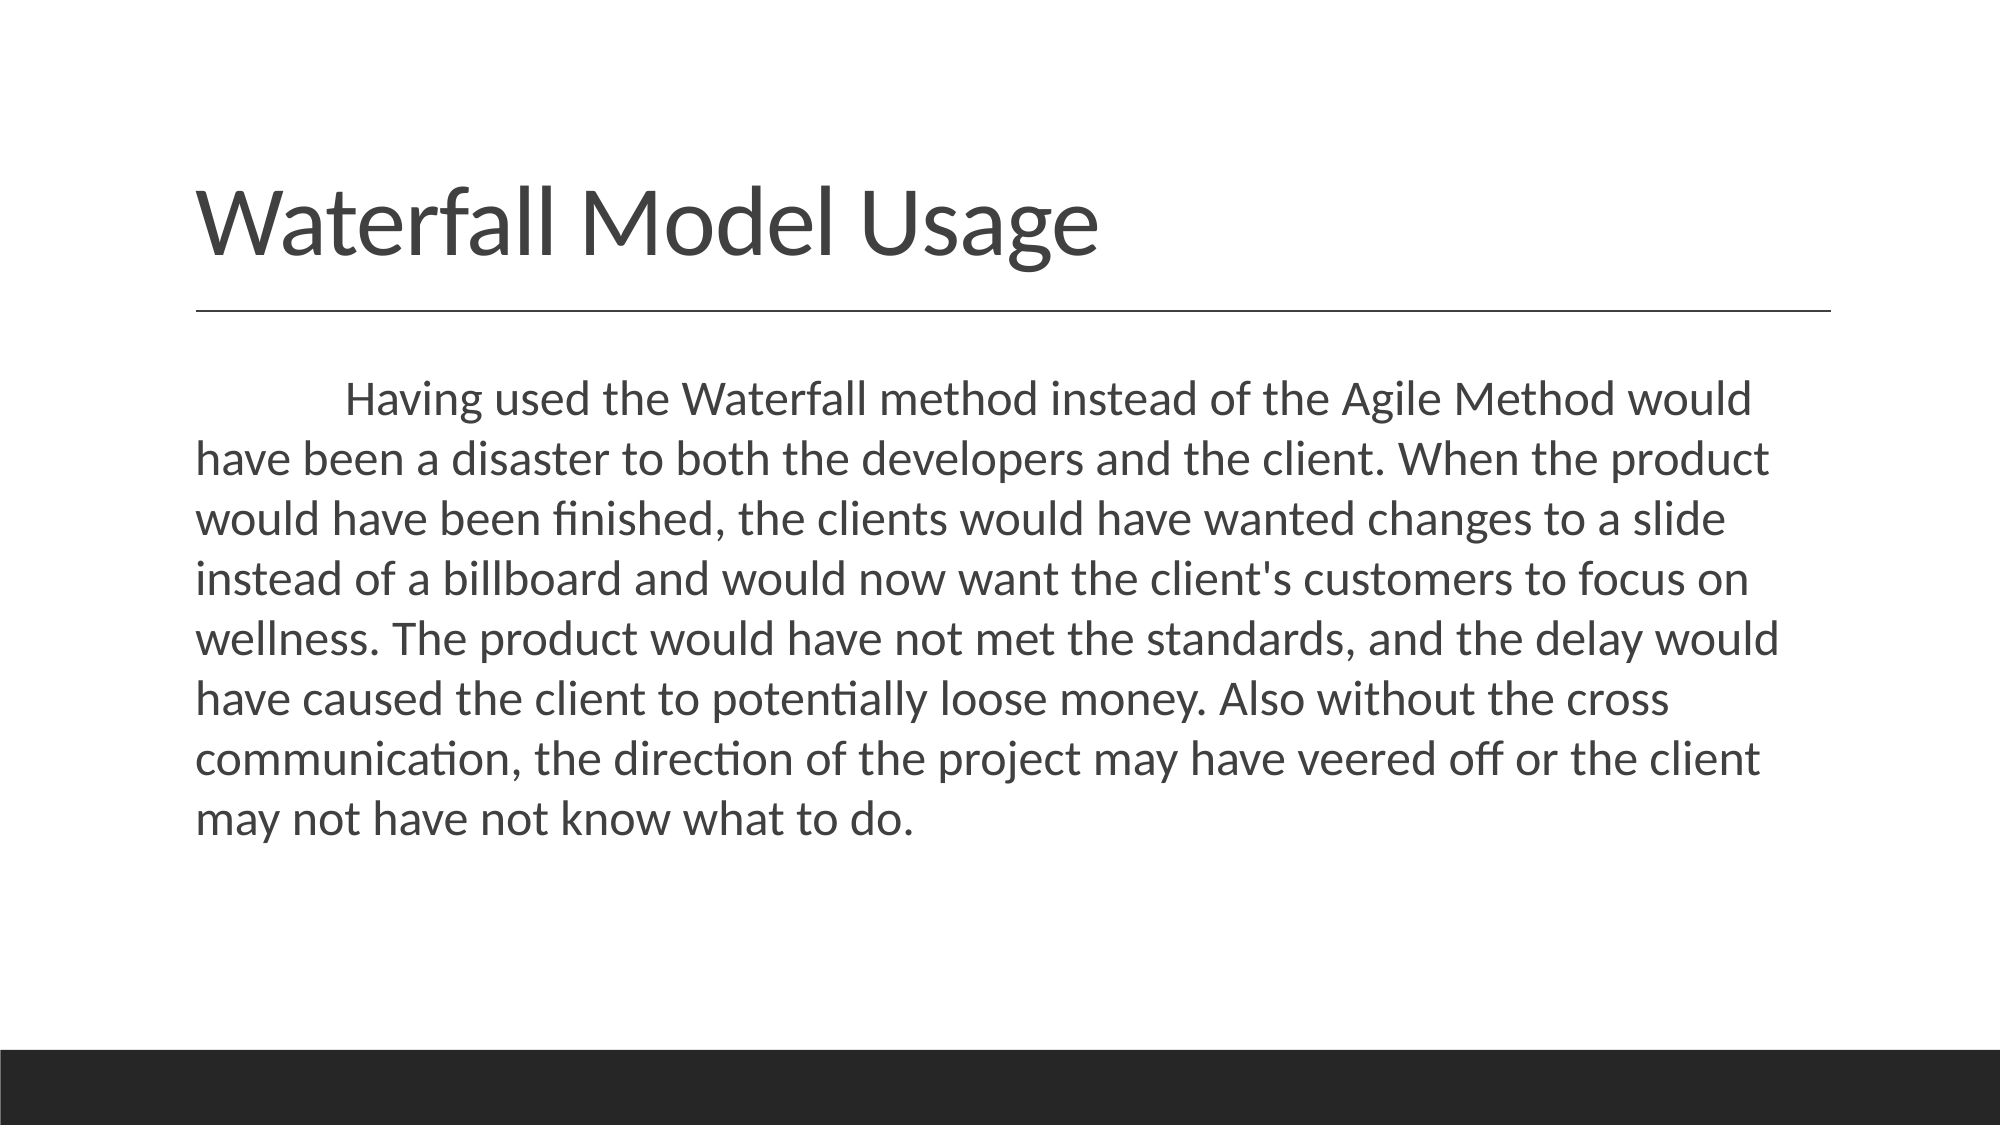

# Waterfall Model Usage
	Having used the Waterfall method instead of the Agile Method would have been a disaster to both the developers and the client. When the product would have been finished, the clients would have wanted changes to a slide instead of a billboard and would now want the client's customers to focus on wellness. The product would have not met the standards, and the delay would have caused the client to potentially loose money. Also without the cross communication, the direction of the project may have veered off or the client may not have not know what to do.